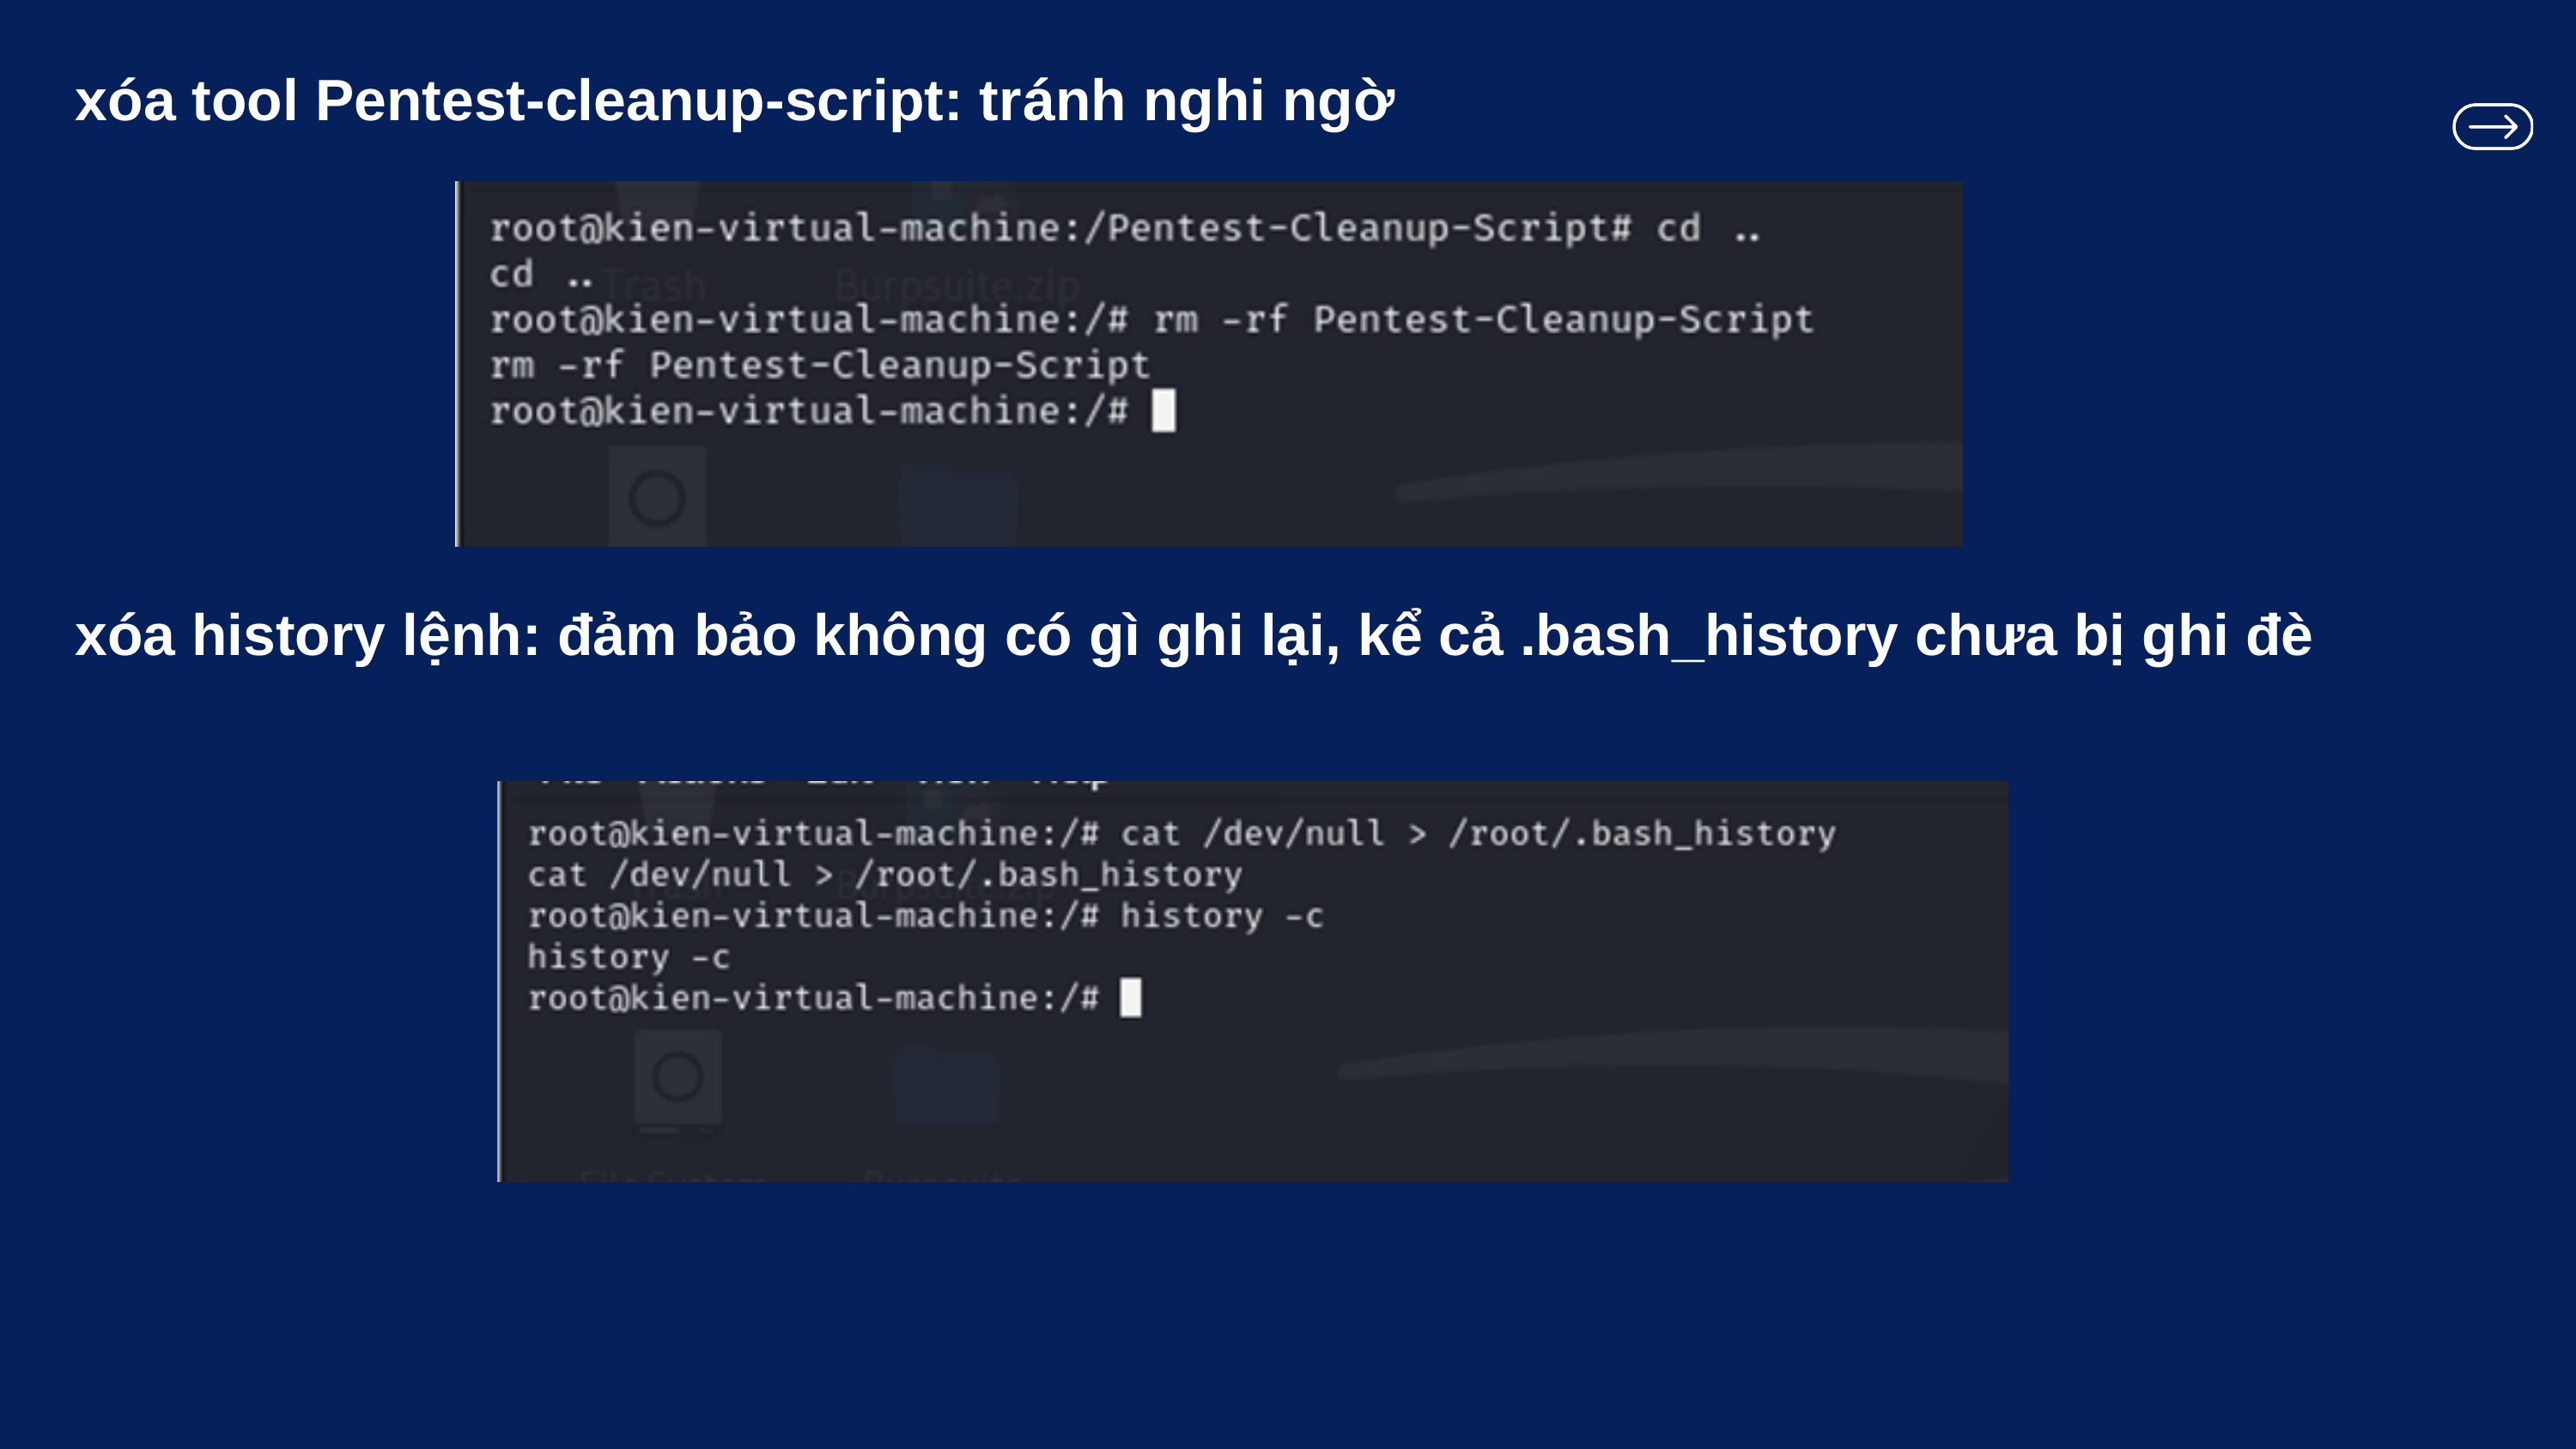

xóa tool Pentest-cleanup-script: tránh nghi ngờ

xóa history lệnh: đảm bảo không có gì ghi lại, kể cả .bash_history chưa bị ghi đè